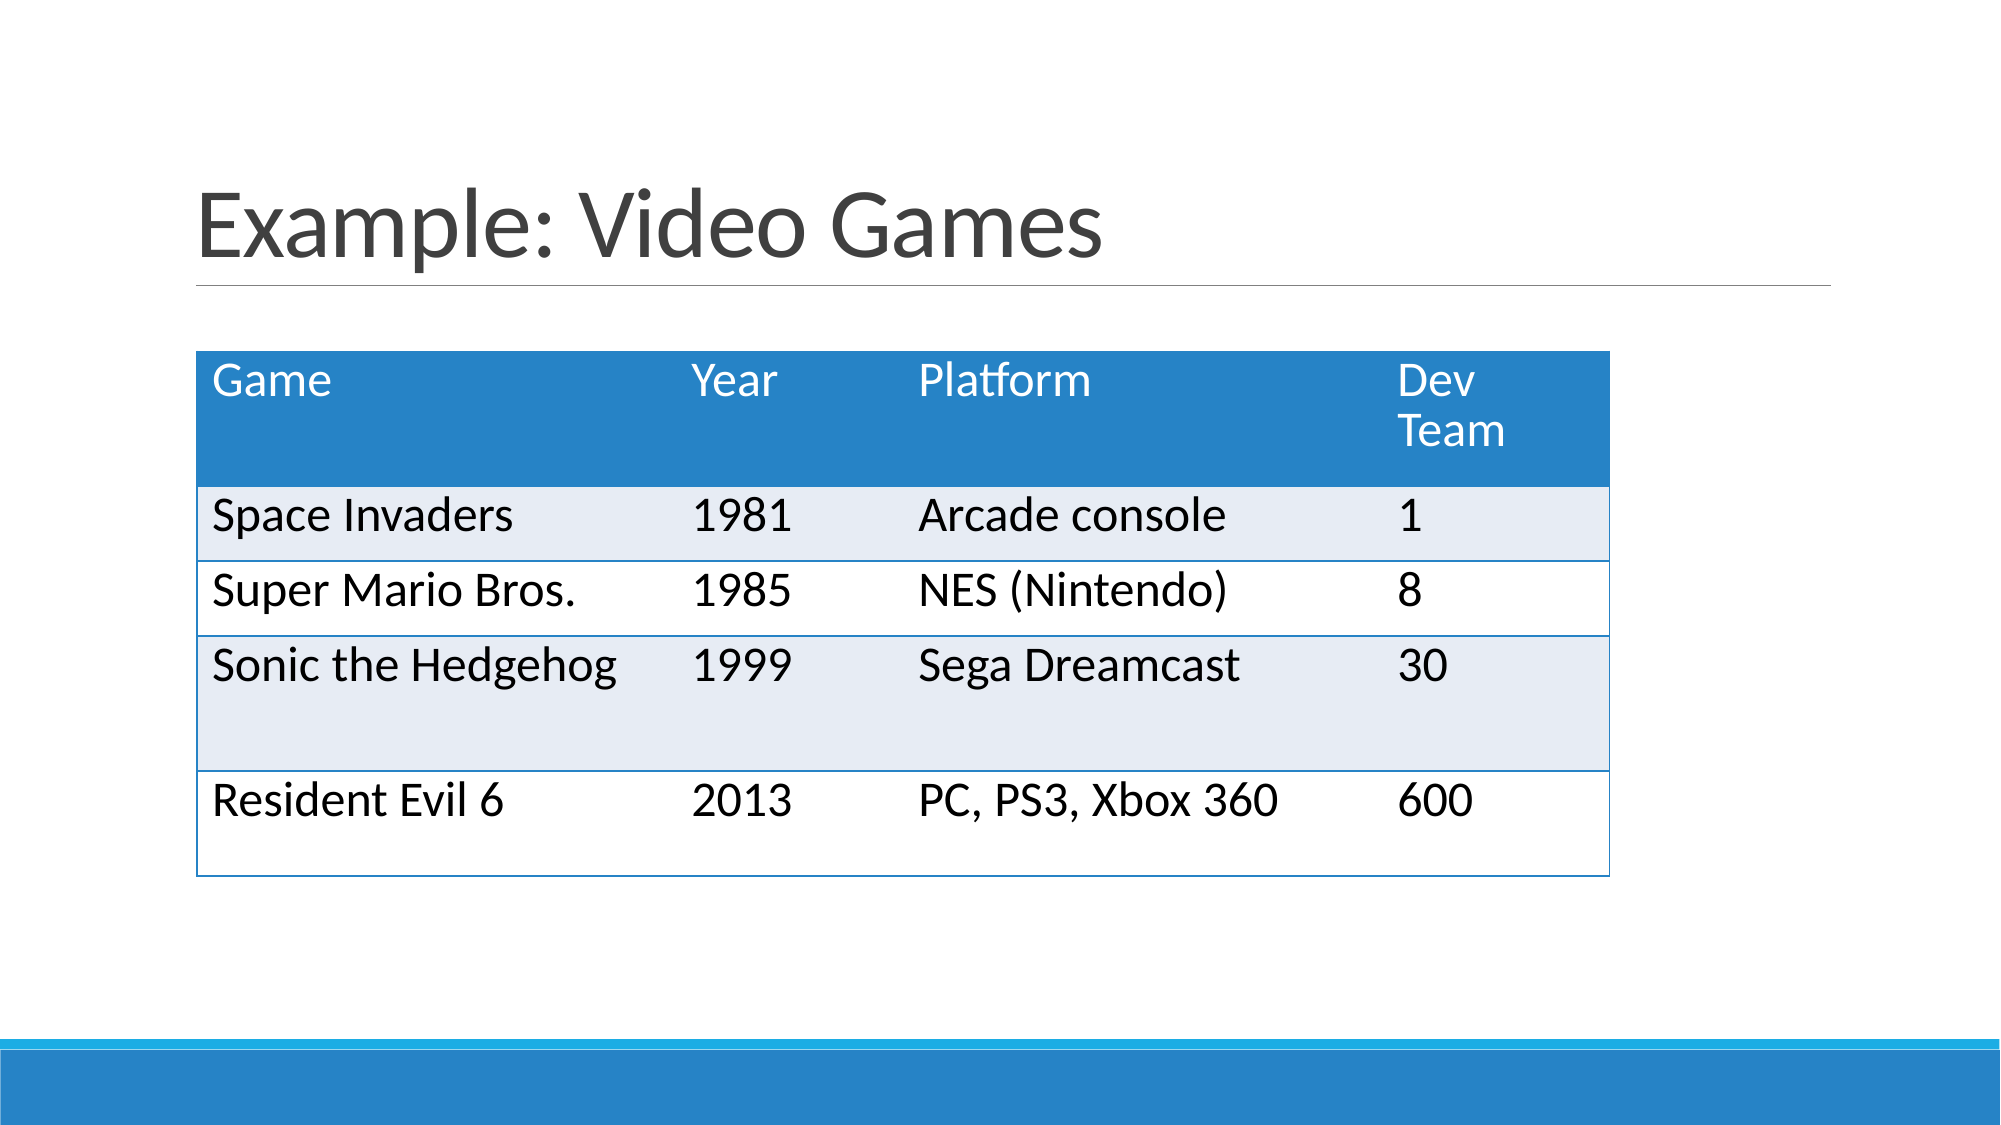

# Example: Video Games
| Game | Year | Platform | Dev Team |
| --- | --- | --- | --- |
| Space Invaders | 1981 | Arcade console | 1 |
| Super Mario Bros. | 1985 | NES (Nintendo) | 8 |
| Sonic the Hedgehog | 1999 | Sega Dreamcast | 30 |
| Resident Evil 6 | 2013 | PC, PS3, Xbox 360 | 600 |